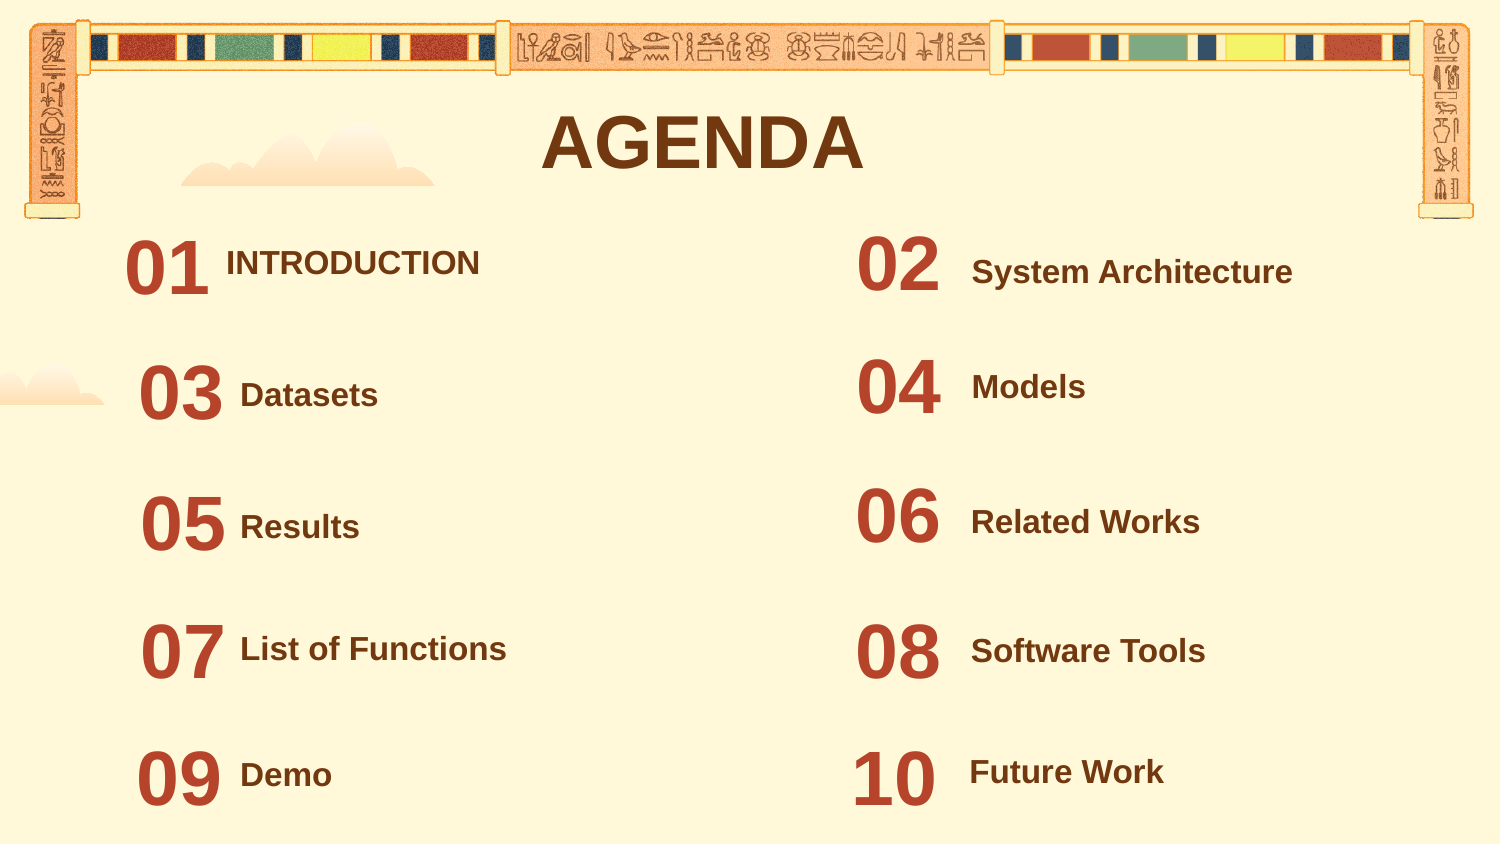

AGENDA
INTRODUCTION
System Architecture
02
01
Models
Datasets
04
03
Related Works
Results
06
05
List of Functions
Software Tools
07
08
09
10
Future Work
Demo